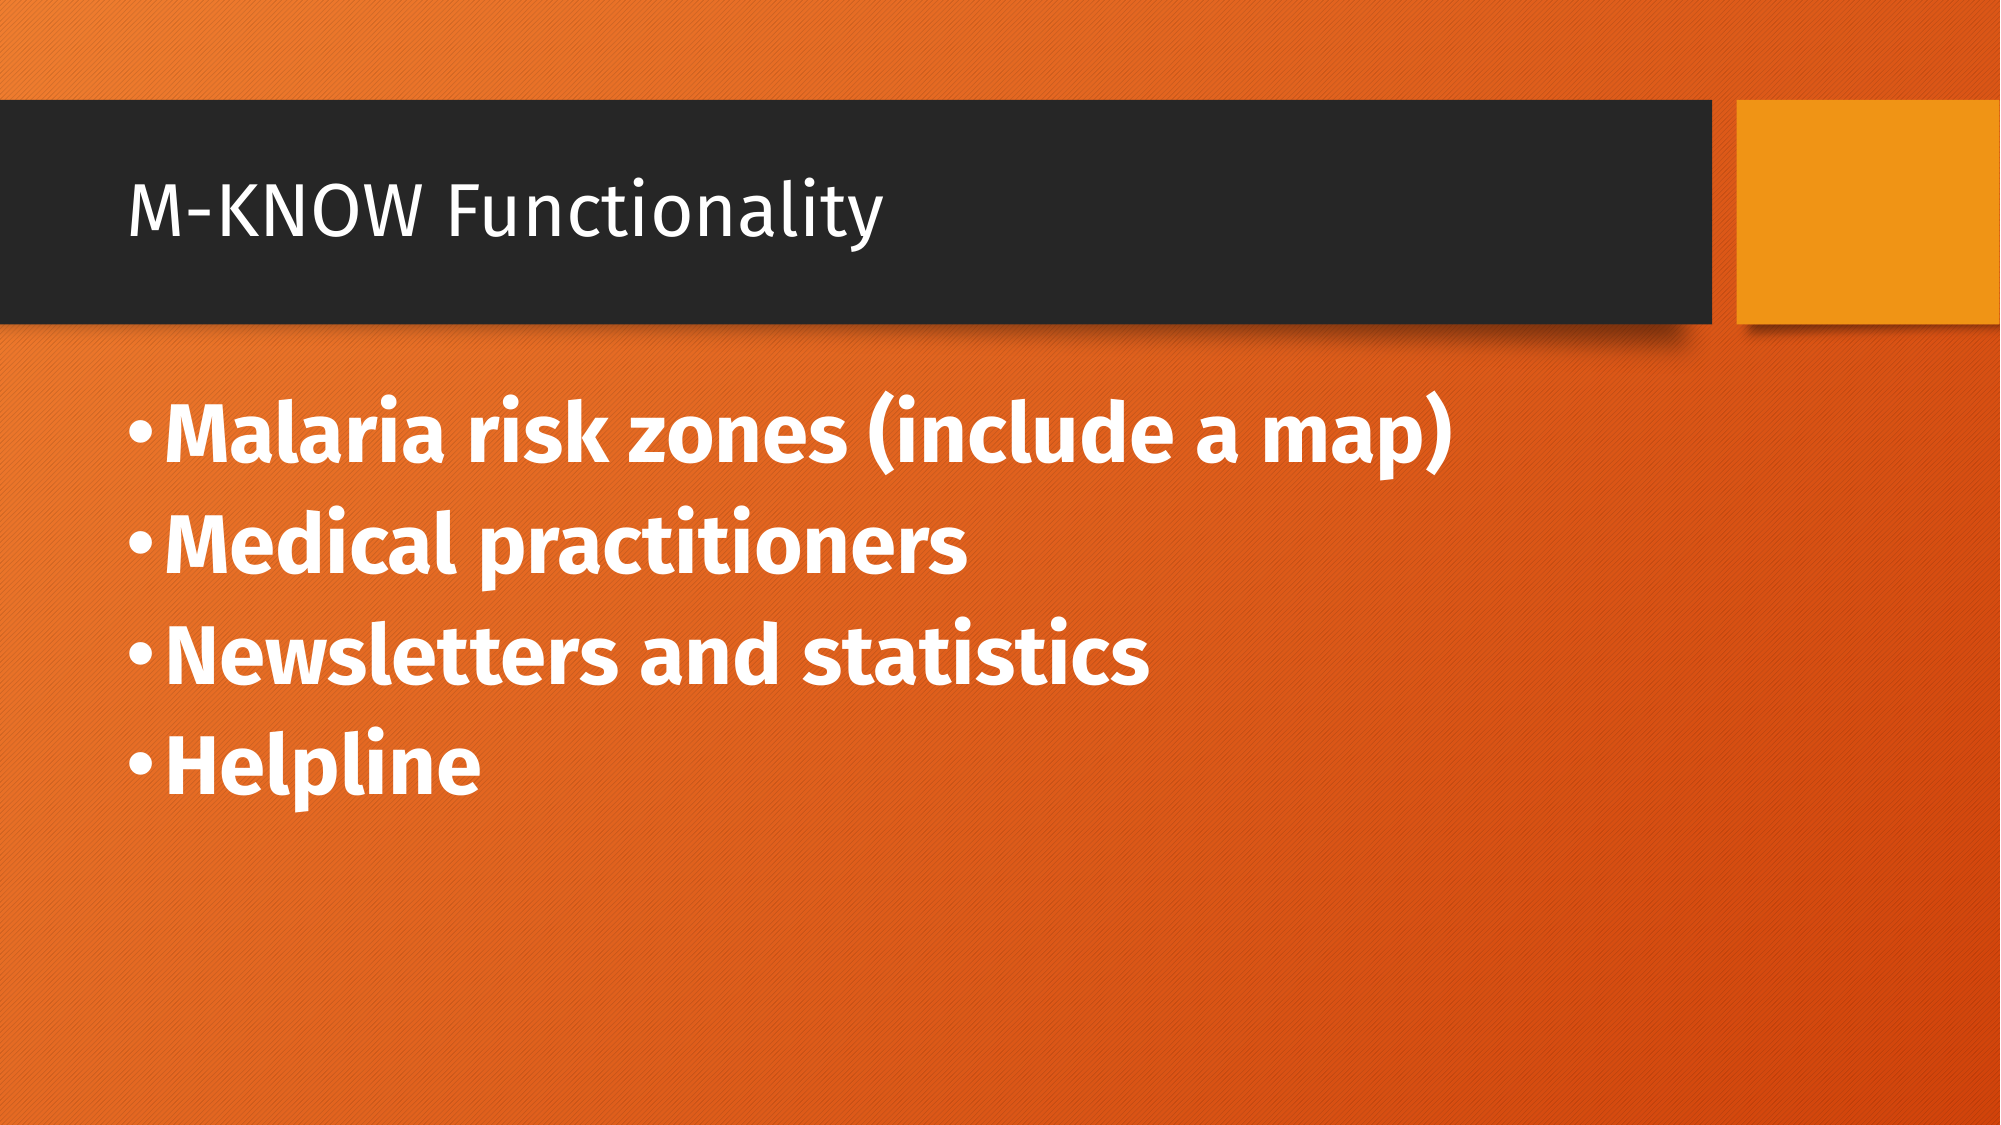

# M-KNOW Functionality
Malaria risk zones (include a map)
Medical practitioners
Newsletters and statistics
Helpline